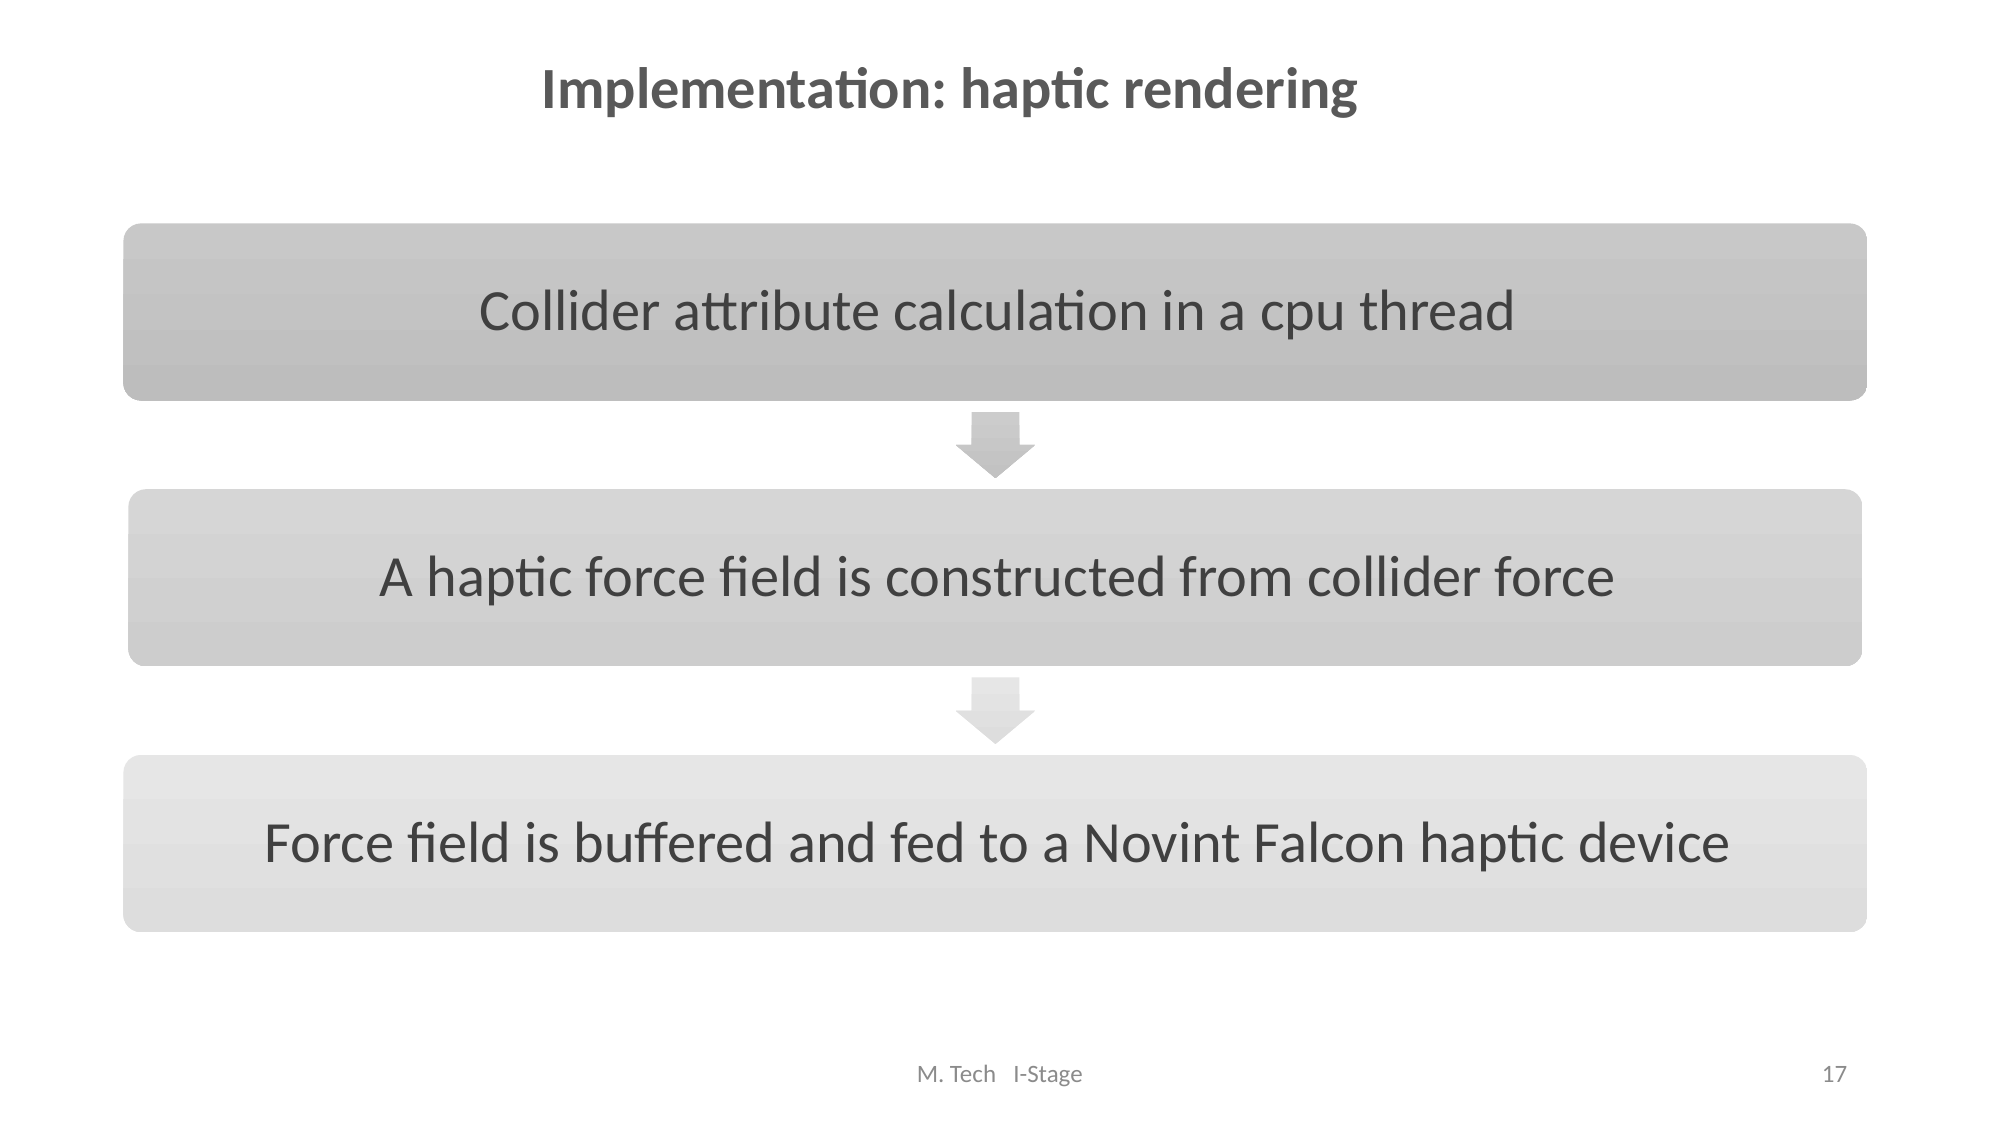

Implementation: haptic rendering
Collider attribute calculation in a cpu thread

A haptic force field is constructed from collider force

Force field is buffered and fed to a Novint Falcon haptic device
M. Tech   I-Stage
17